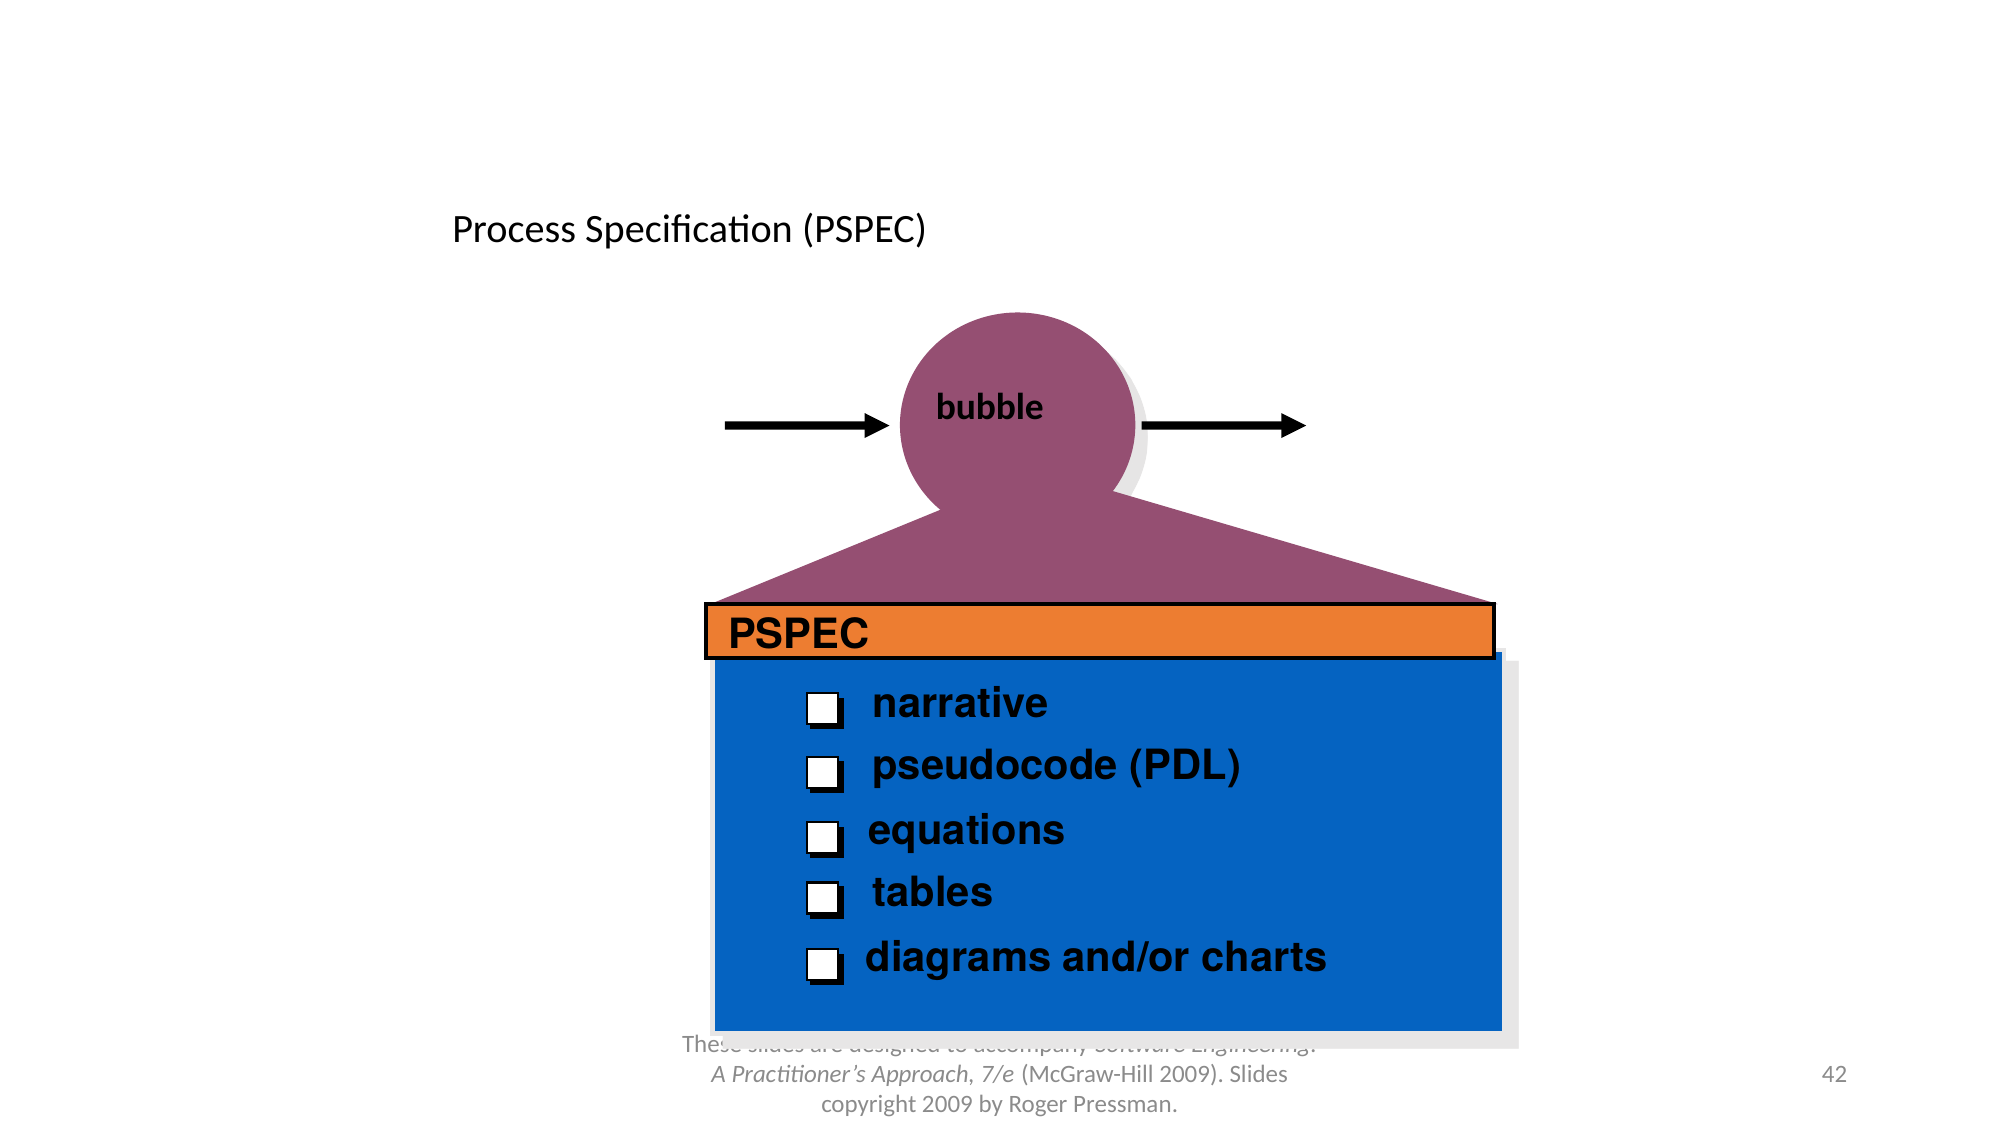

# Process Specification (PSPEC)

bubble

PSPEC

narrative

pseudocode (PDL)

equations

tables

diagrams and/or charts

These slides are designed to accompany Software Engineering: A Practitioner’s Approach, 7/e (McGraw-Hill 2009). Slides copyright 2009 by Roger Pressman.
42